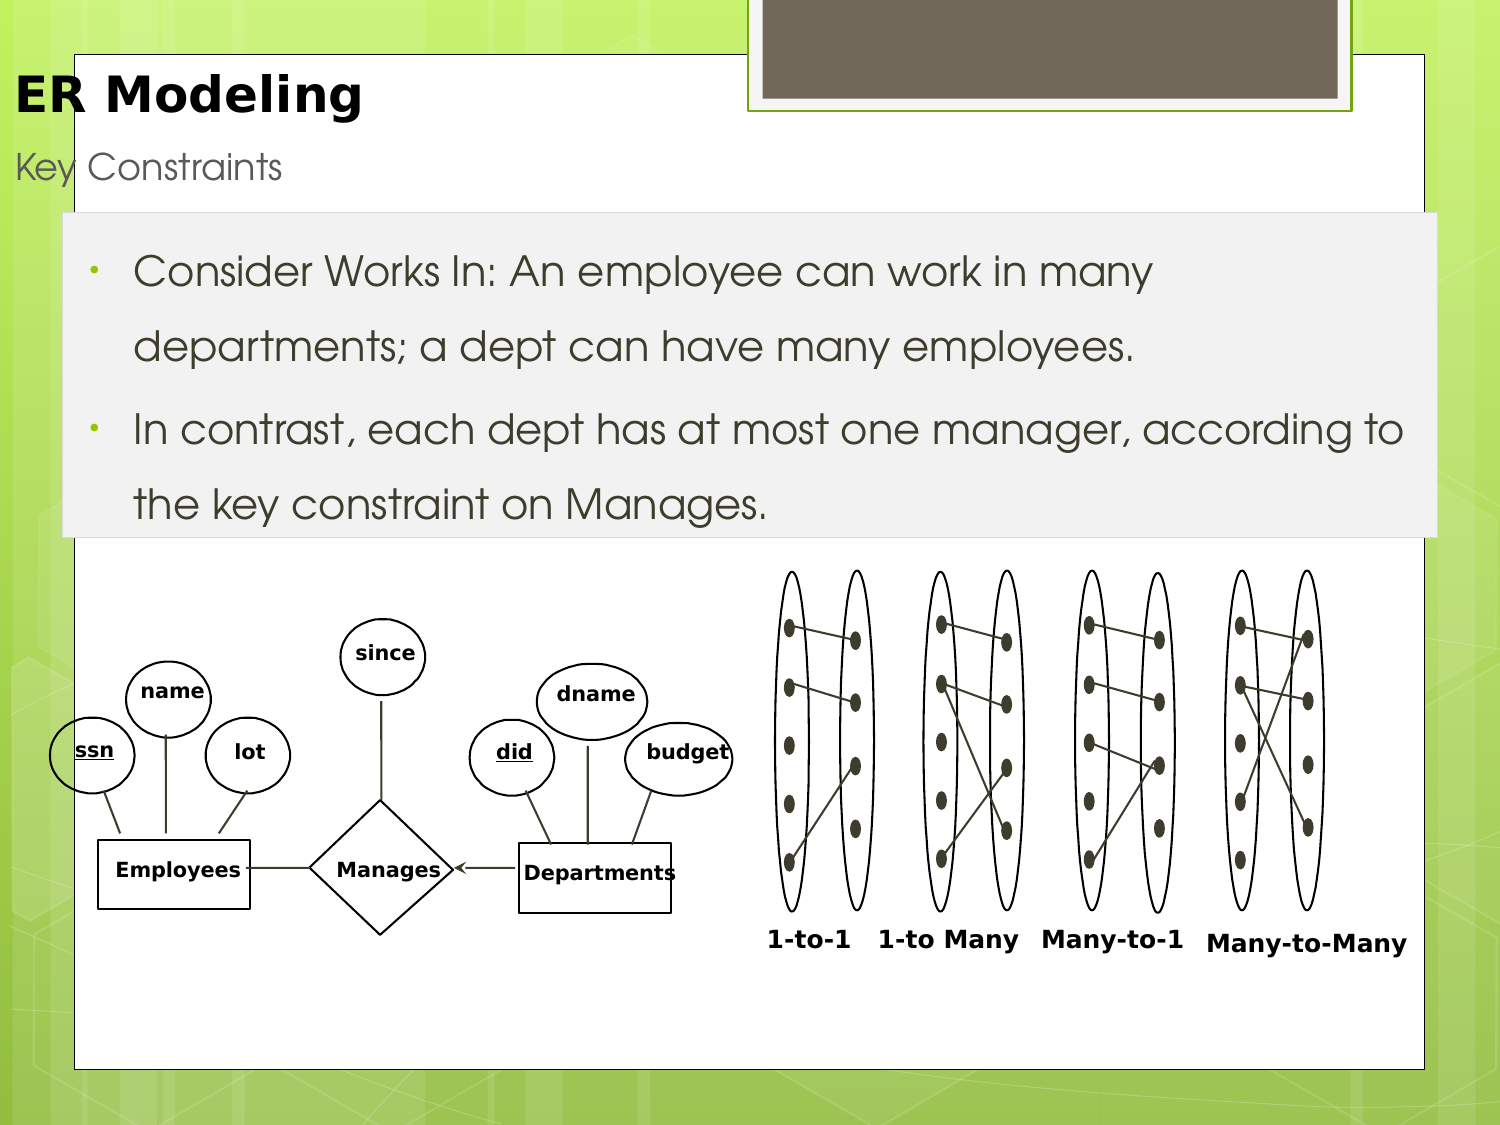

ER Modeling
# Key Constraints
Consider Works In: An employee can work in many departments; a dept can have many employees.
In contrast, each dept has at most one manager, according to the key constraint on Manages.

1-to-1
1-to Many
Many-to-1
Many-to-Many

since

name

ssn
lot

dname

did
budget

Manages

Employees

Departments